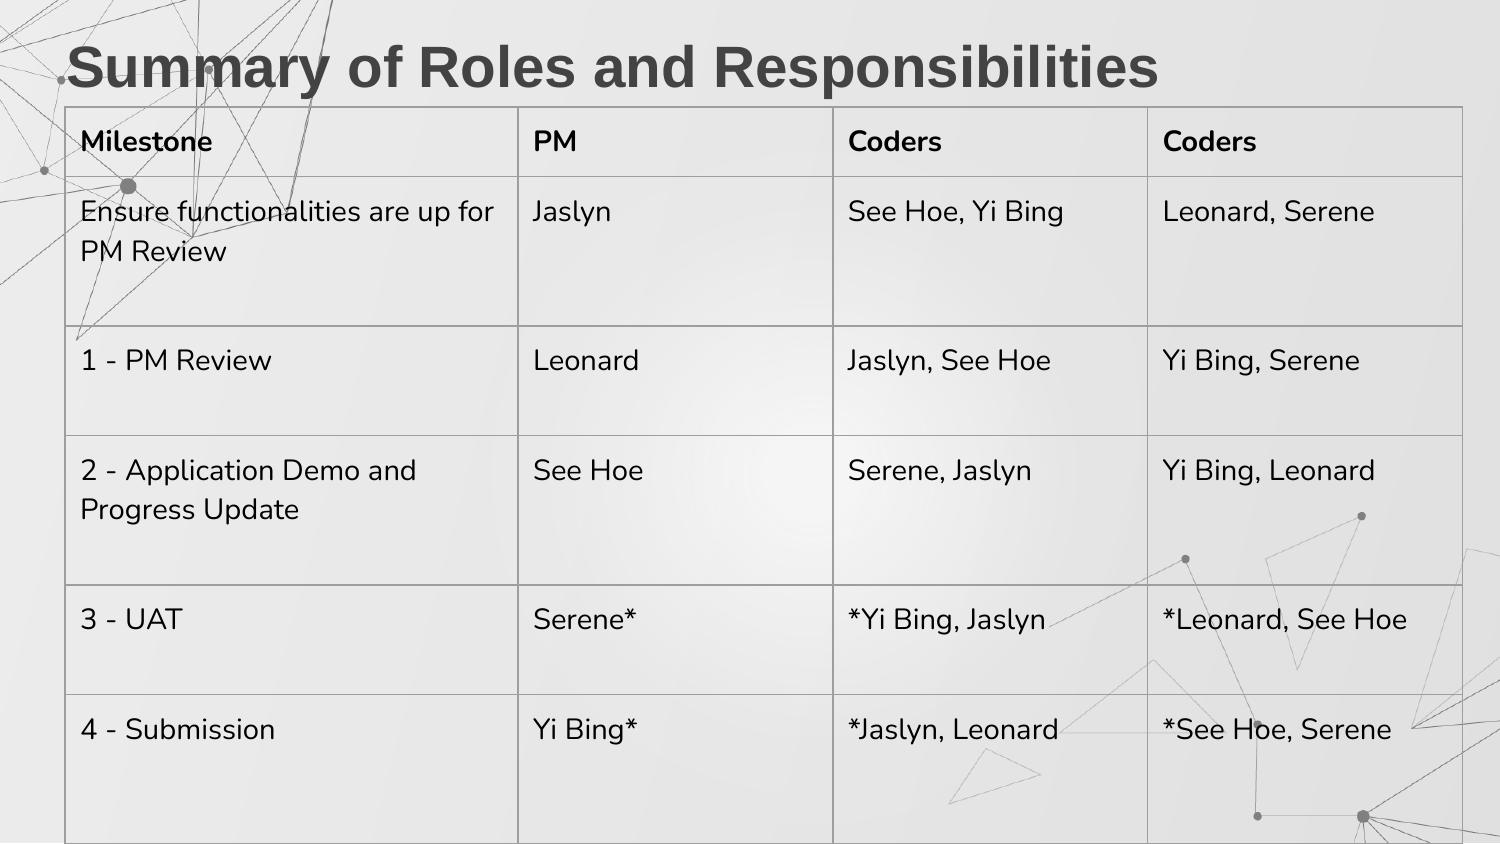

Summary of Roles and Responsibilities
| Milestone | PM | Coders | Coders |
| --- | --- | --- | --- |
| Ensure functionalities are up for PM Review | Jaslyn | See Hoe, Yi Bing | Leonard, Serene |
| 1 - PM Review | Leonard | Jaslyn, See Hoe | Yi Bing, Serene |
| 2 - Application Demo and Progress Update | See Hoe | Serene, Jaslyn | Yi Bing, Leonard |
| 3 - UAT | Serene\* | \*Yi Bing, Jaslyn | \*Leonard, See Hoe |
| 4 - Submission | Yi Bing\* | \*Jaslyn, Leonard | \*See Hoe, Serene |
| 5 - Final Presentation | Jaslyn | See Hoe, Yi Bing | Leonard, Serene |